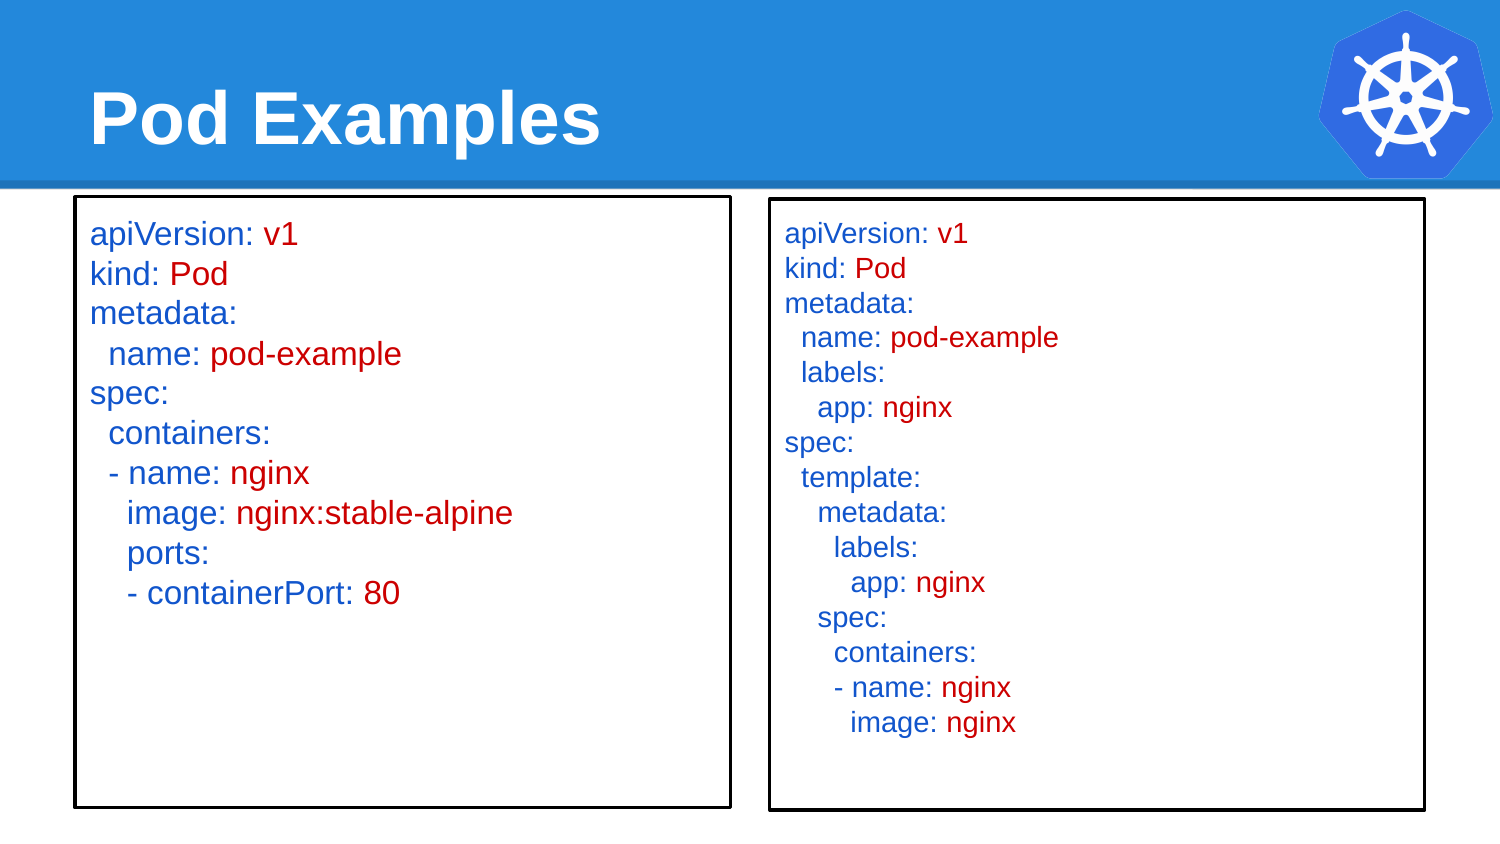

Pod Examples
apiVersion: v1
kind: Pod
metadata:
  name: pod-example
spec:
  containers:
  - name: nginx
    image: nginx:stable-alpine
    ports:
    - containerPort: 80

apiVersion: v1
kind: Pod
metadata:
  name: pod-example
  labels:
    app: nginx
spec:
  template:
    metadata:
      labels:
        app: nginx
    spec:
      containers:
      - name: nginx
        image: nginx